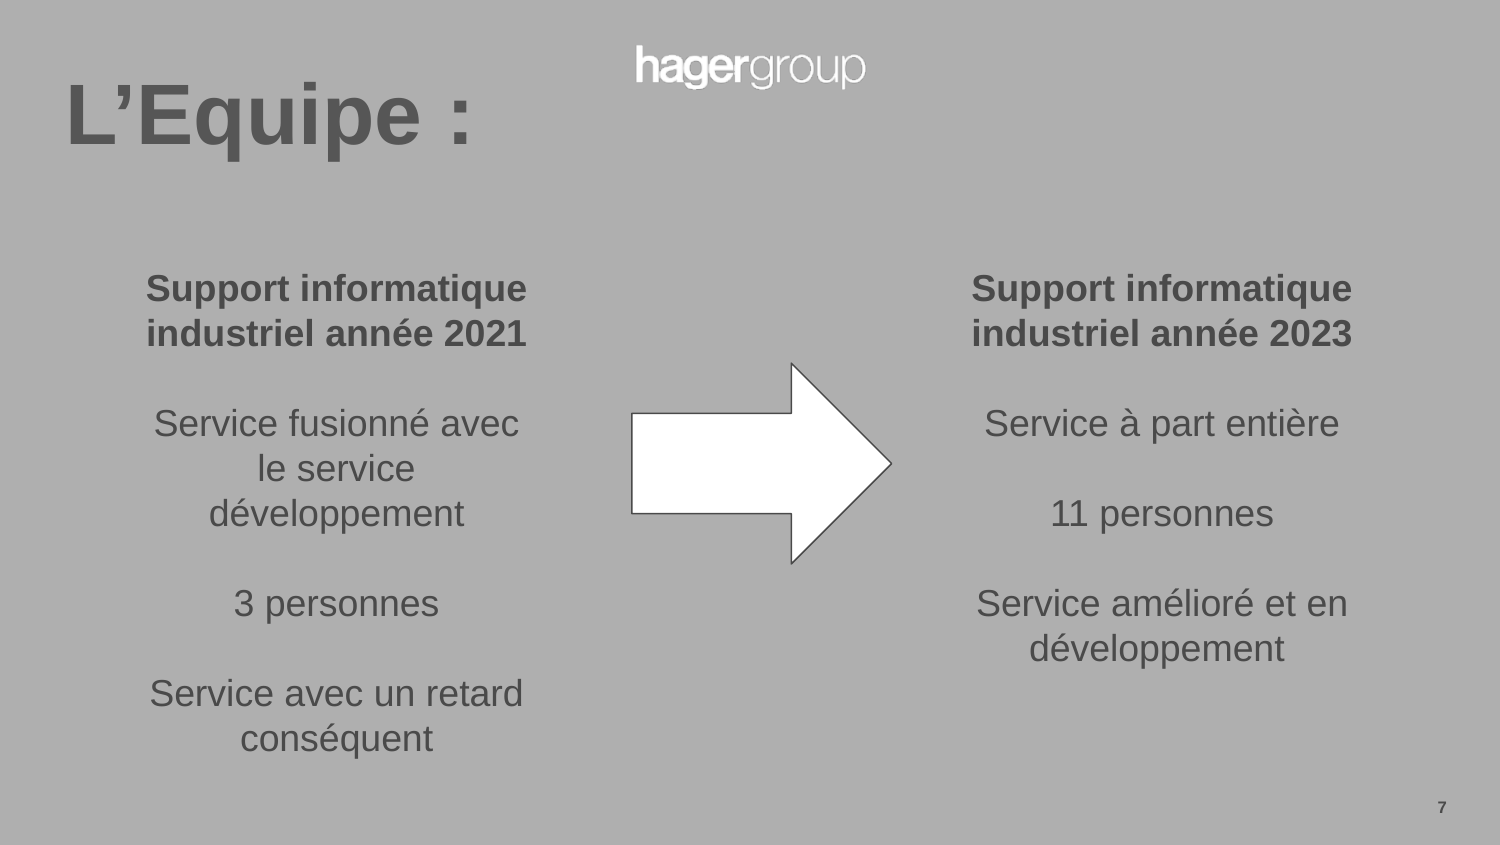

L’Equipe :
Support informatique industriel année 2023

Service à part entière

11 personnes

Service amélioré et en développement

Support informatique industriel année 2021

Service fusionné avec le service développement

3 personnes

Service avec un retard conséquent

7